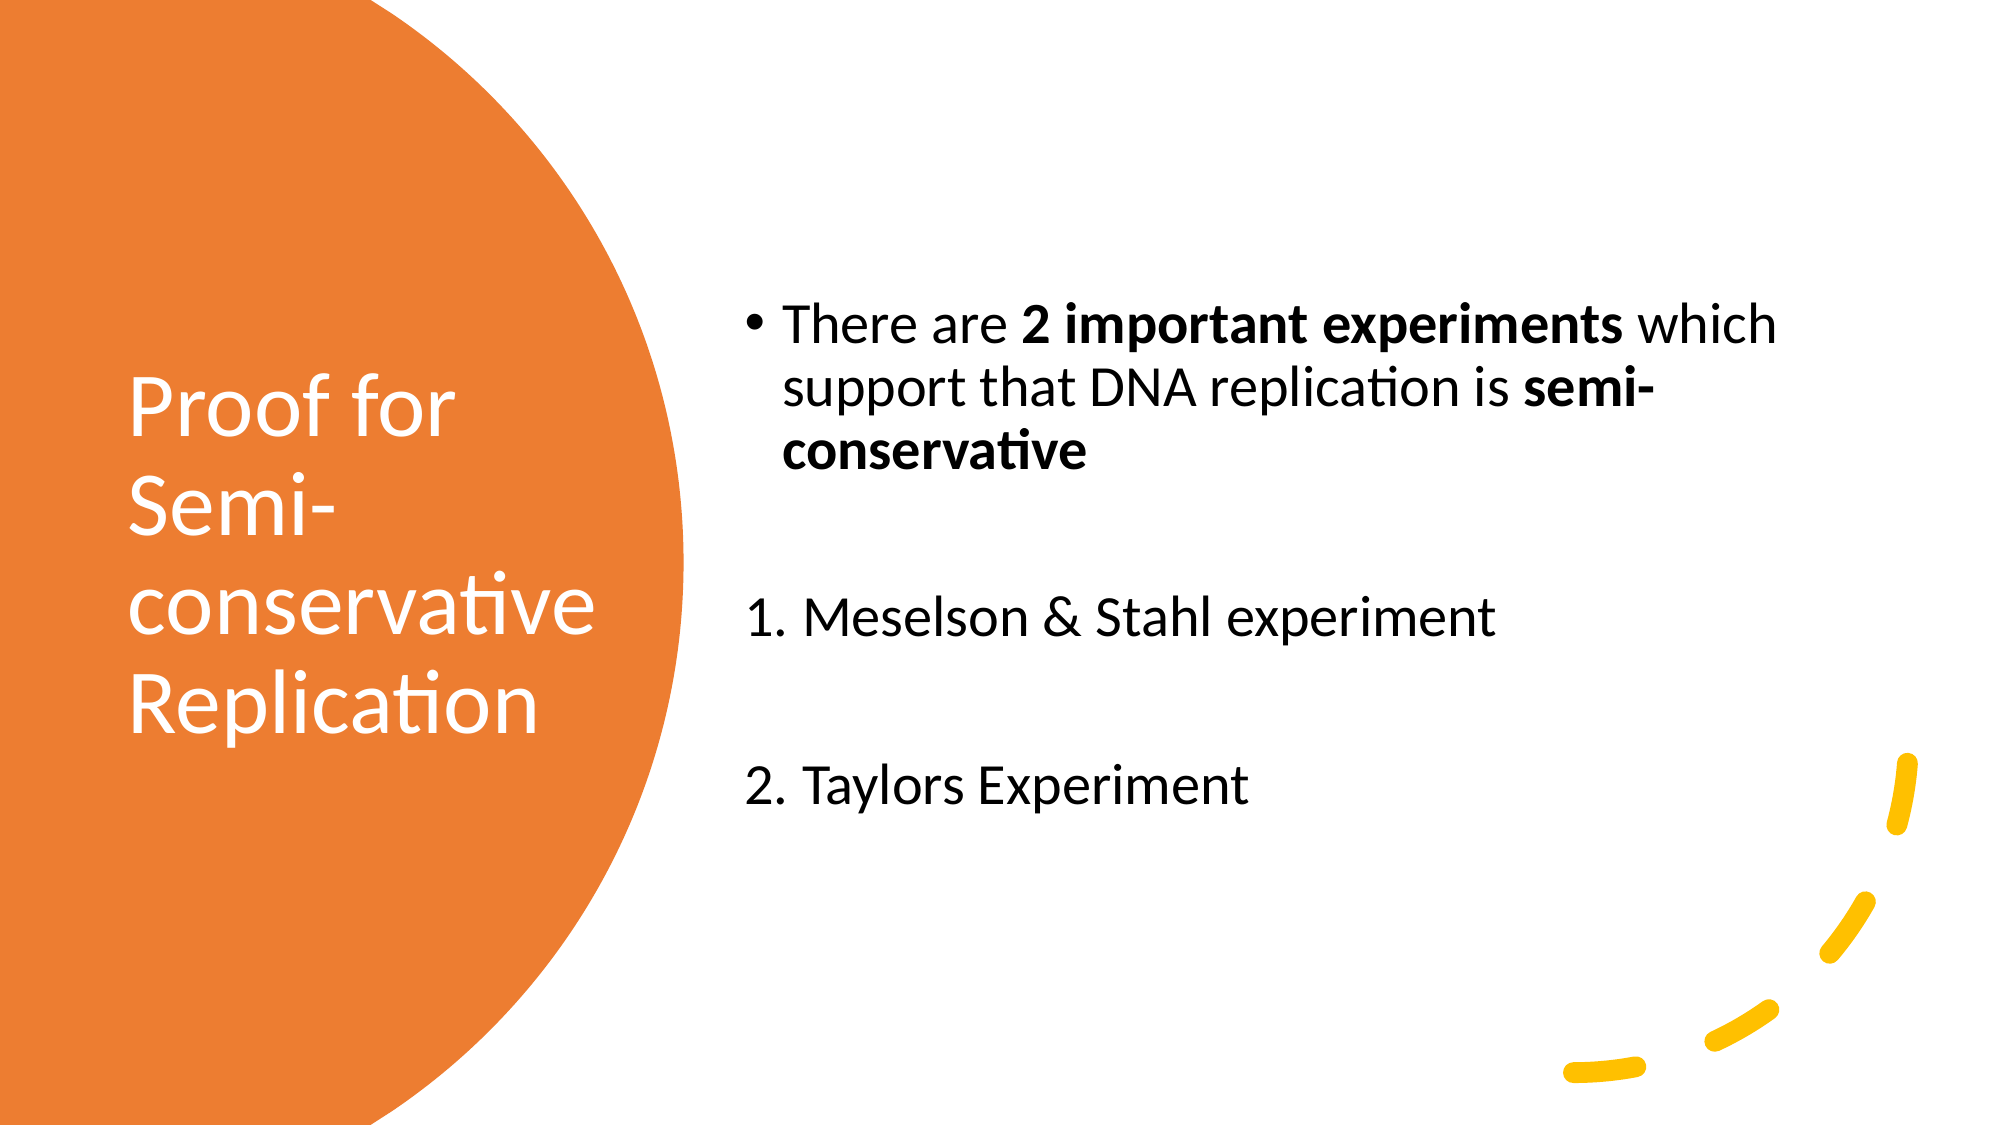

There are 2 important experiments which support that DNA replication is semi-conservative

1. Meselson & Stahl experiment

2. Taylors Experiment
# Proof for Semi-conservative Replication